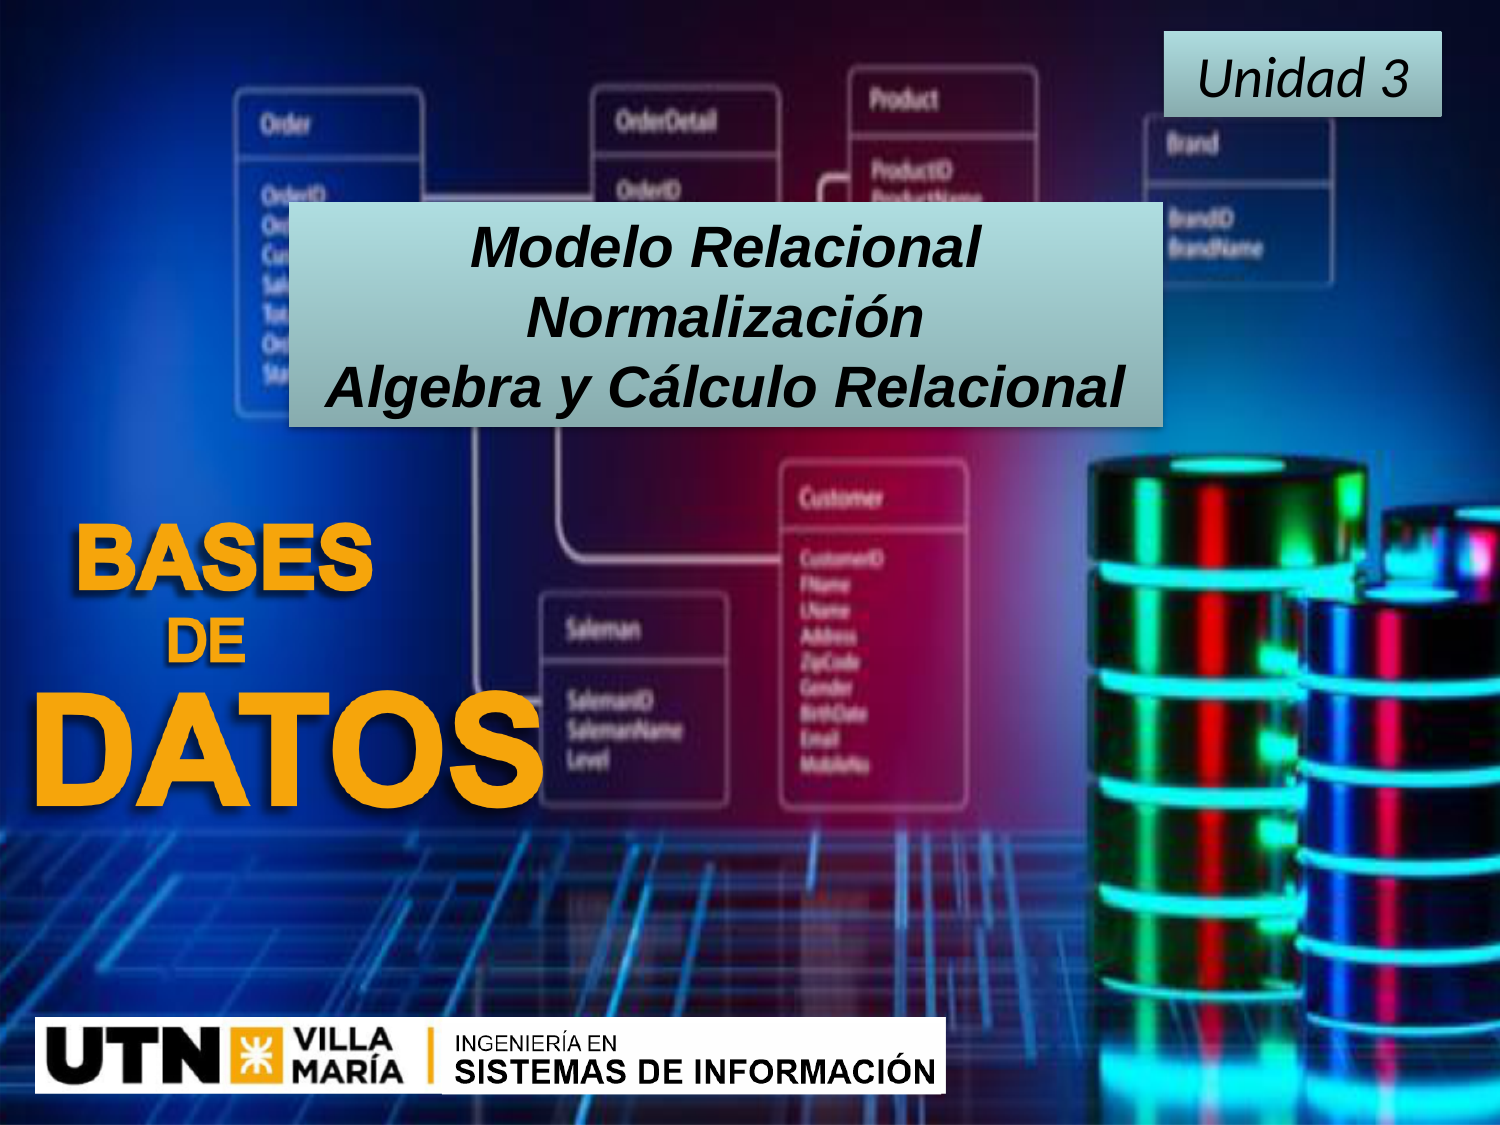

Unidad 3
Modelo Relacional
Normalización
Algebra y Cálculo Relacional